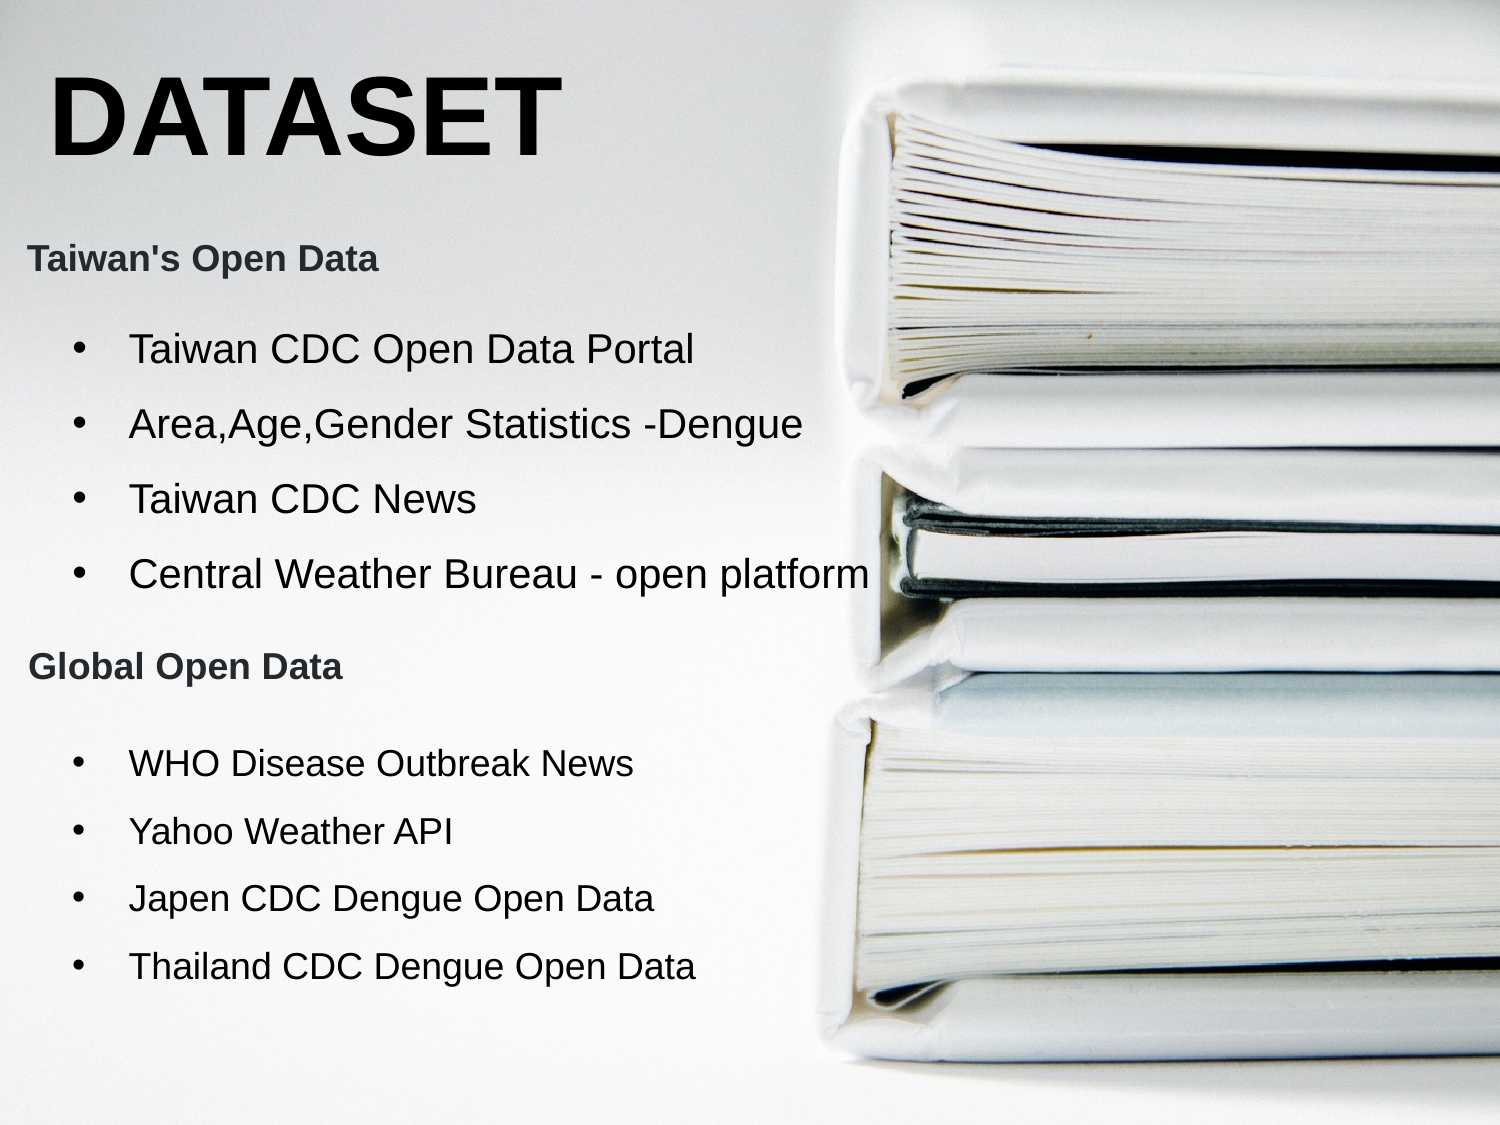

DATASET
Taiwan's Open Data
Taiwan CDC Open Data Portal
Area,Age,Gender Statistics -Dengue
Taiwan CDC News
Central Weather Bureau - open platform
Global Open Data
WHO Disease Outbreak News
Yahoo Weather API
Japen CDC Dengue Open Data
Thailand CDC Dengue Open Data